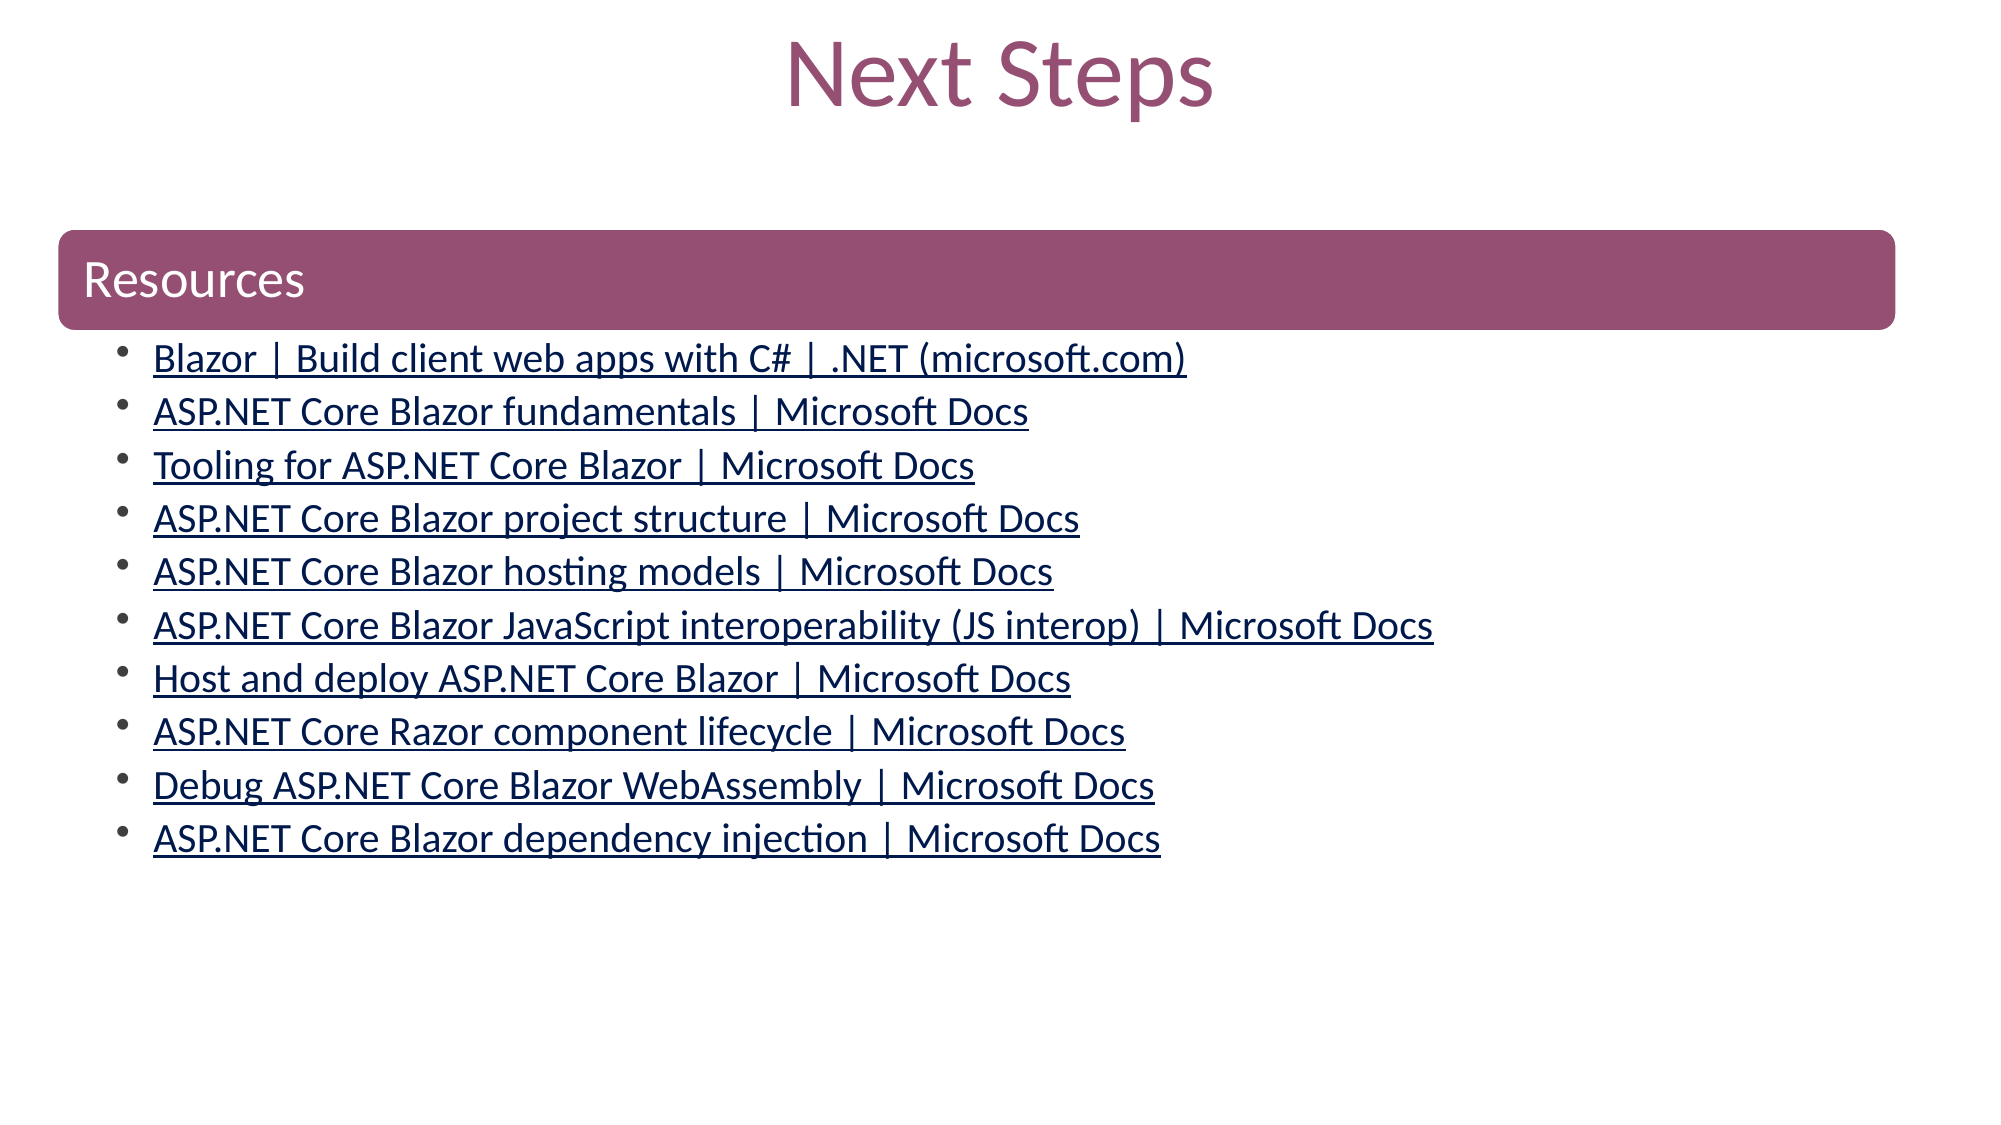

Next Steps
Resources
Blazor | Build client web apps with C# | .NET (microsoft.com)
ASP.NET Core Blazor fundamentals | Microsoft Docs
Tooling for ASP.NET Core Blazor | Microsoft Docs
ASP.NET Core Blazor project structure | Microsoft Docs
ASP.NET Core Blazor hosting models | Microsoft Docs
ASP.NET Core Blazor JavaScript interoperability (JS interop) | Microsoft Docs
Host and deploy ASP.NET Core Blazor | Microsoft Docs
ASP.NET Core Razor component lifecycle | Microsoft Docs
Debug ASP.NET Core Blazor WebAssembly | Microsoft Docs
ASP.NET Core Blazor dependency injection | Microsoft Docs